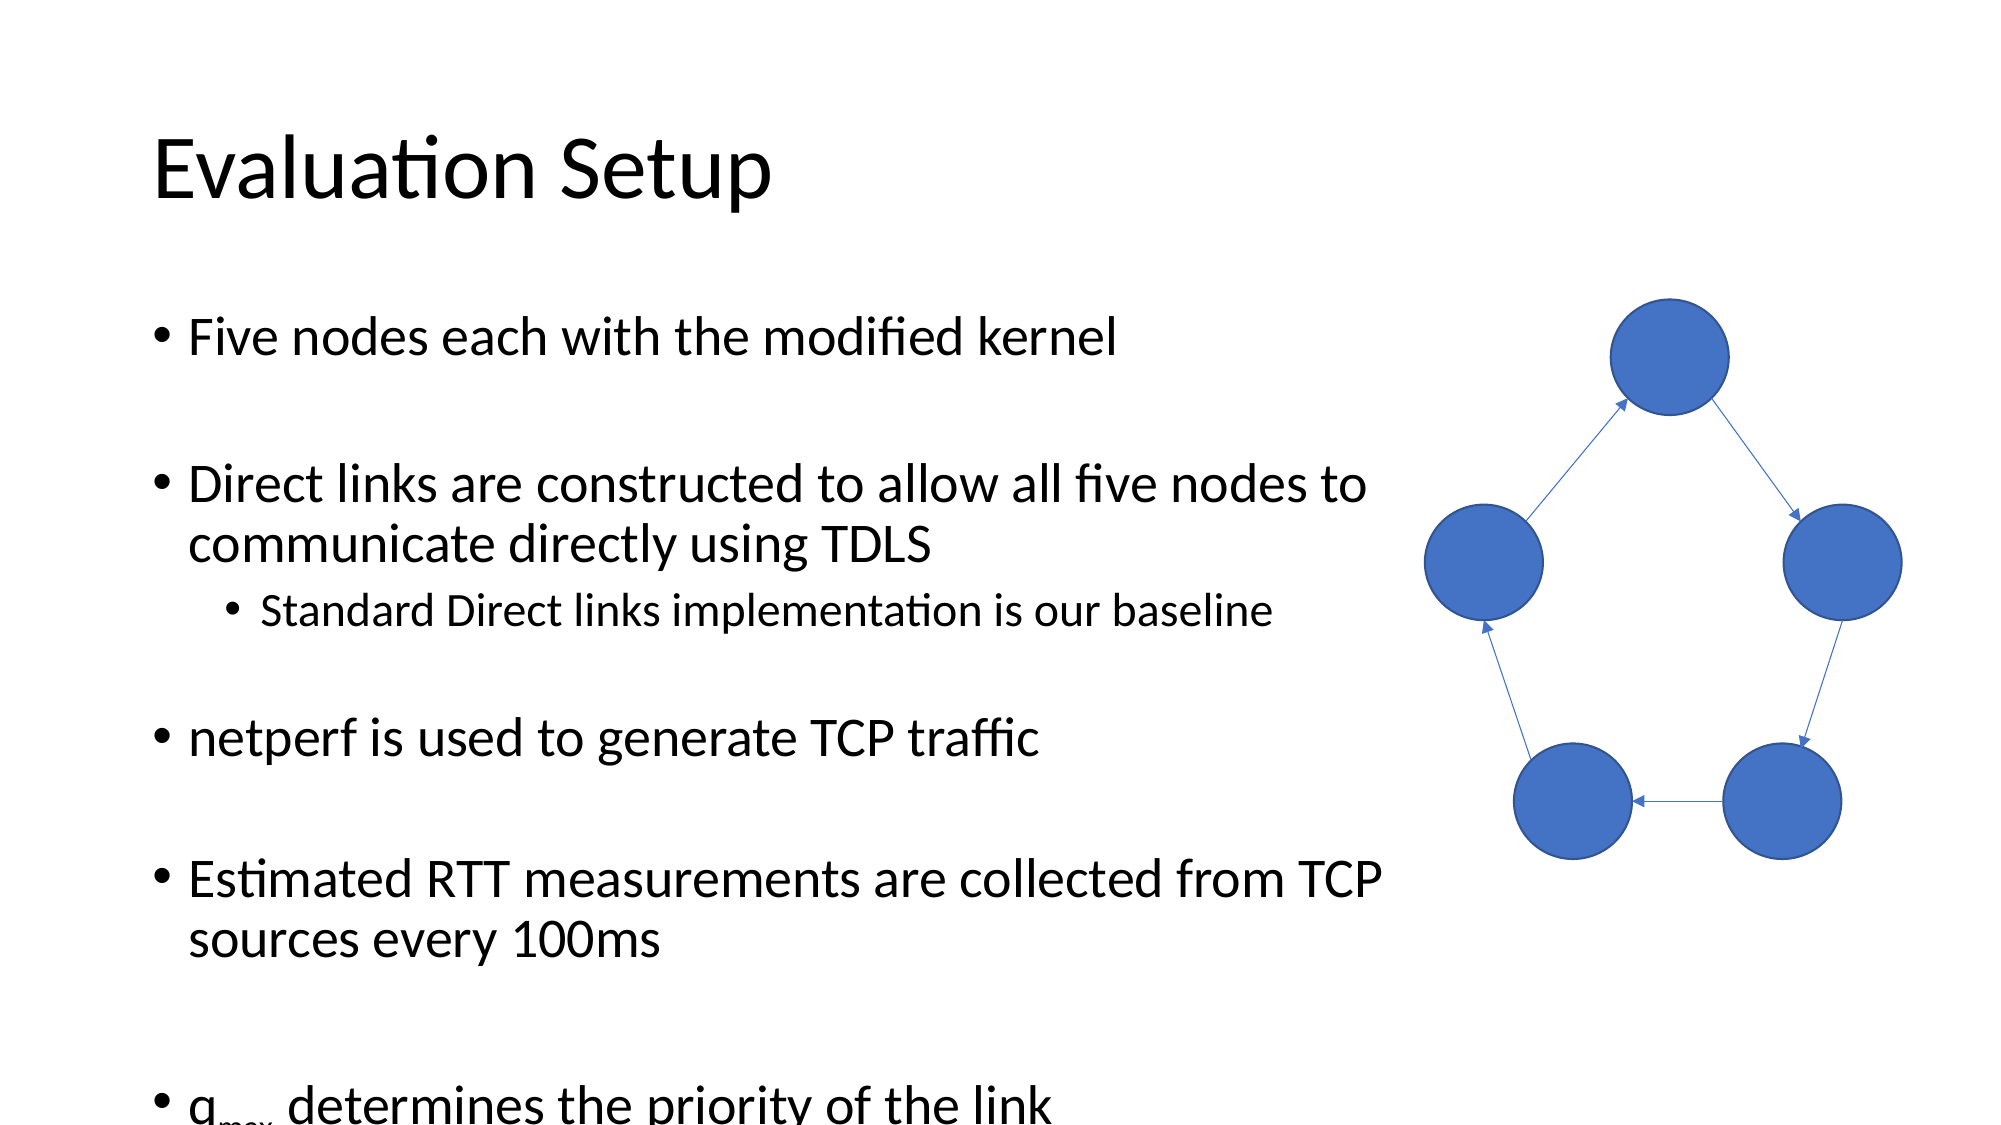

# Evaluation Setup
Five nodes each with the modified kernel
Direct links are constructed to allow all five nodes to communicate directly using TDLS
Standard Direct links implementation is our baseline
netperf is used to generate TCP traffic
Estimated RTT measurements are collected from TCP sources every 100ms

qmax  determines the priority of the link